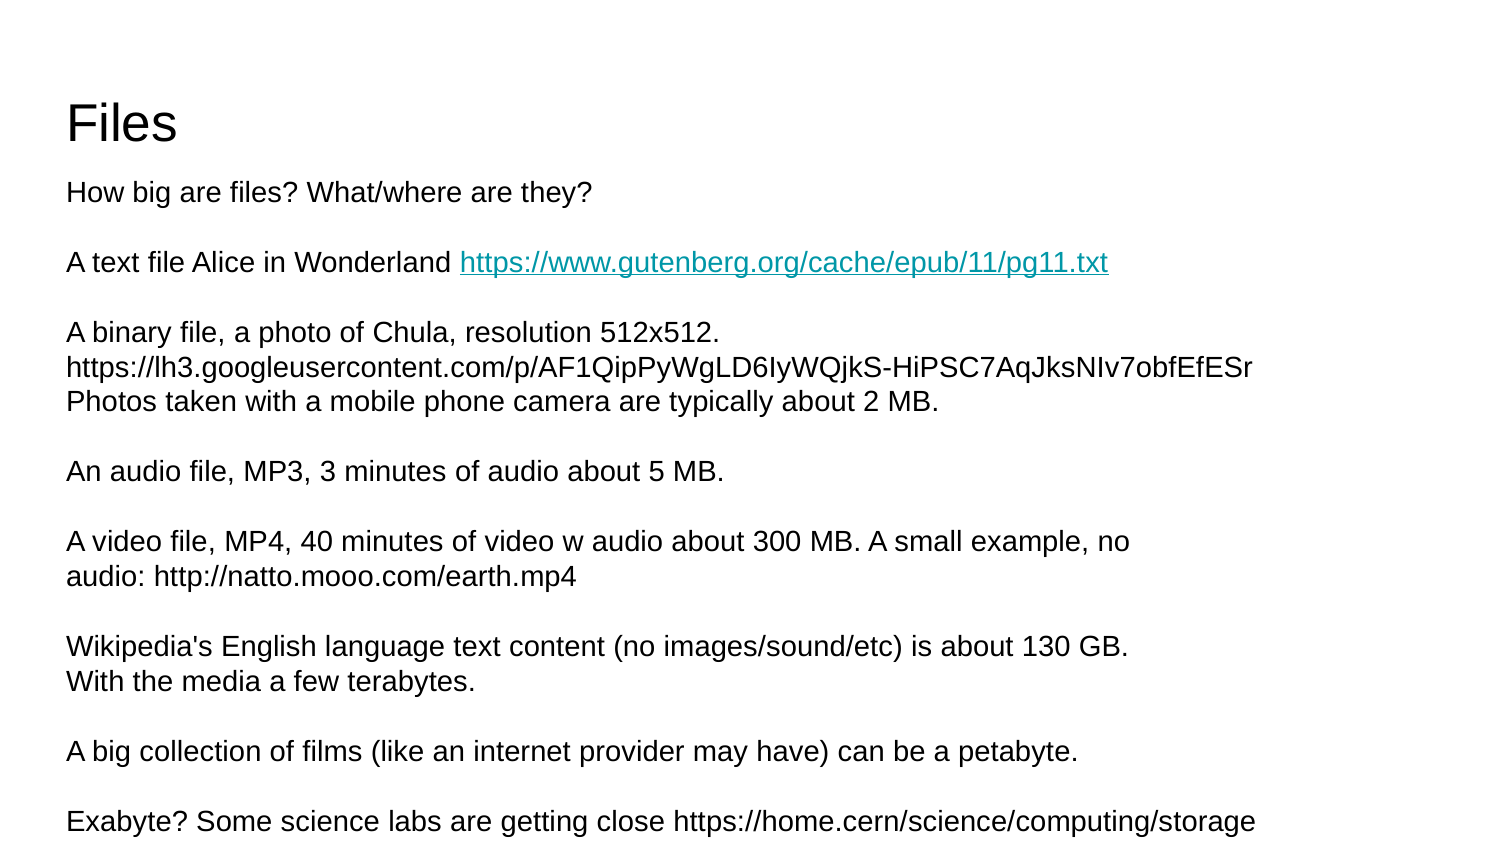

# Files
How big are files? What/where are they?

A text file Alice in Wonderland https://www.gutenberg.org/cache/epub/11/pg11.txt

A binary file, a photo of Chula, resolution 512x512.
https://lh3.googleusercontent.com/p/AF1QipPyWgLD6IyWQjkS-HiPSC7AqJksNIv7obfEfESr
Photos taken with a mobile phone camera are typically about 2 MB.

An audio file, MP3, 3 minutes of audio about 5 MB.

A video file, MP4, 40 minutes of video w audio about 300 MB. A small example, no audio: http://natto.mooo.com/earth.mp4

Wikipedia's English language text content (no images/sound/etc) is about 130 GB.
With the media a few terabytes.

A big collection of films (like an internet provider may have) can be a petabyte.

Exabyte? Some science labs are getting close https://home.cern/science/computing/storage